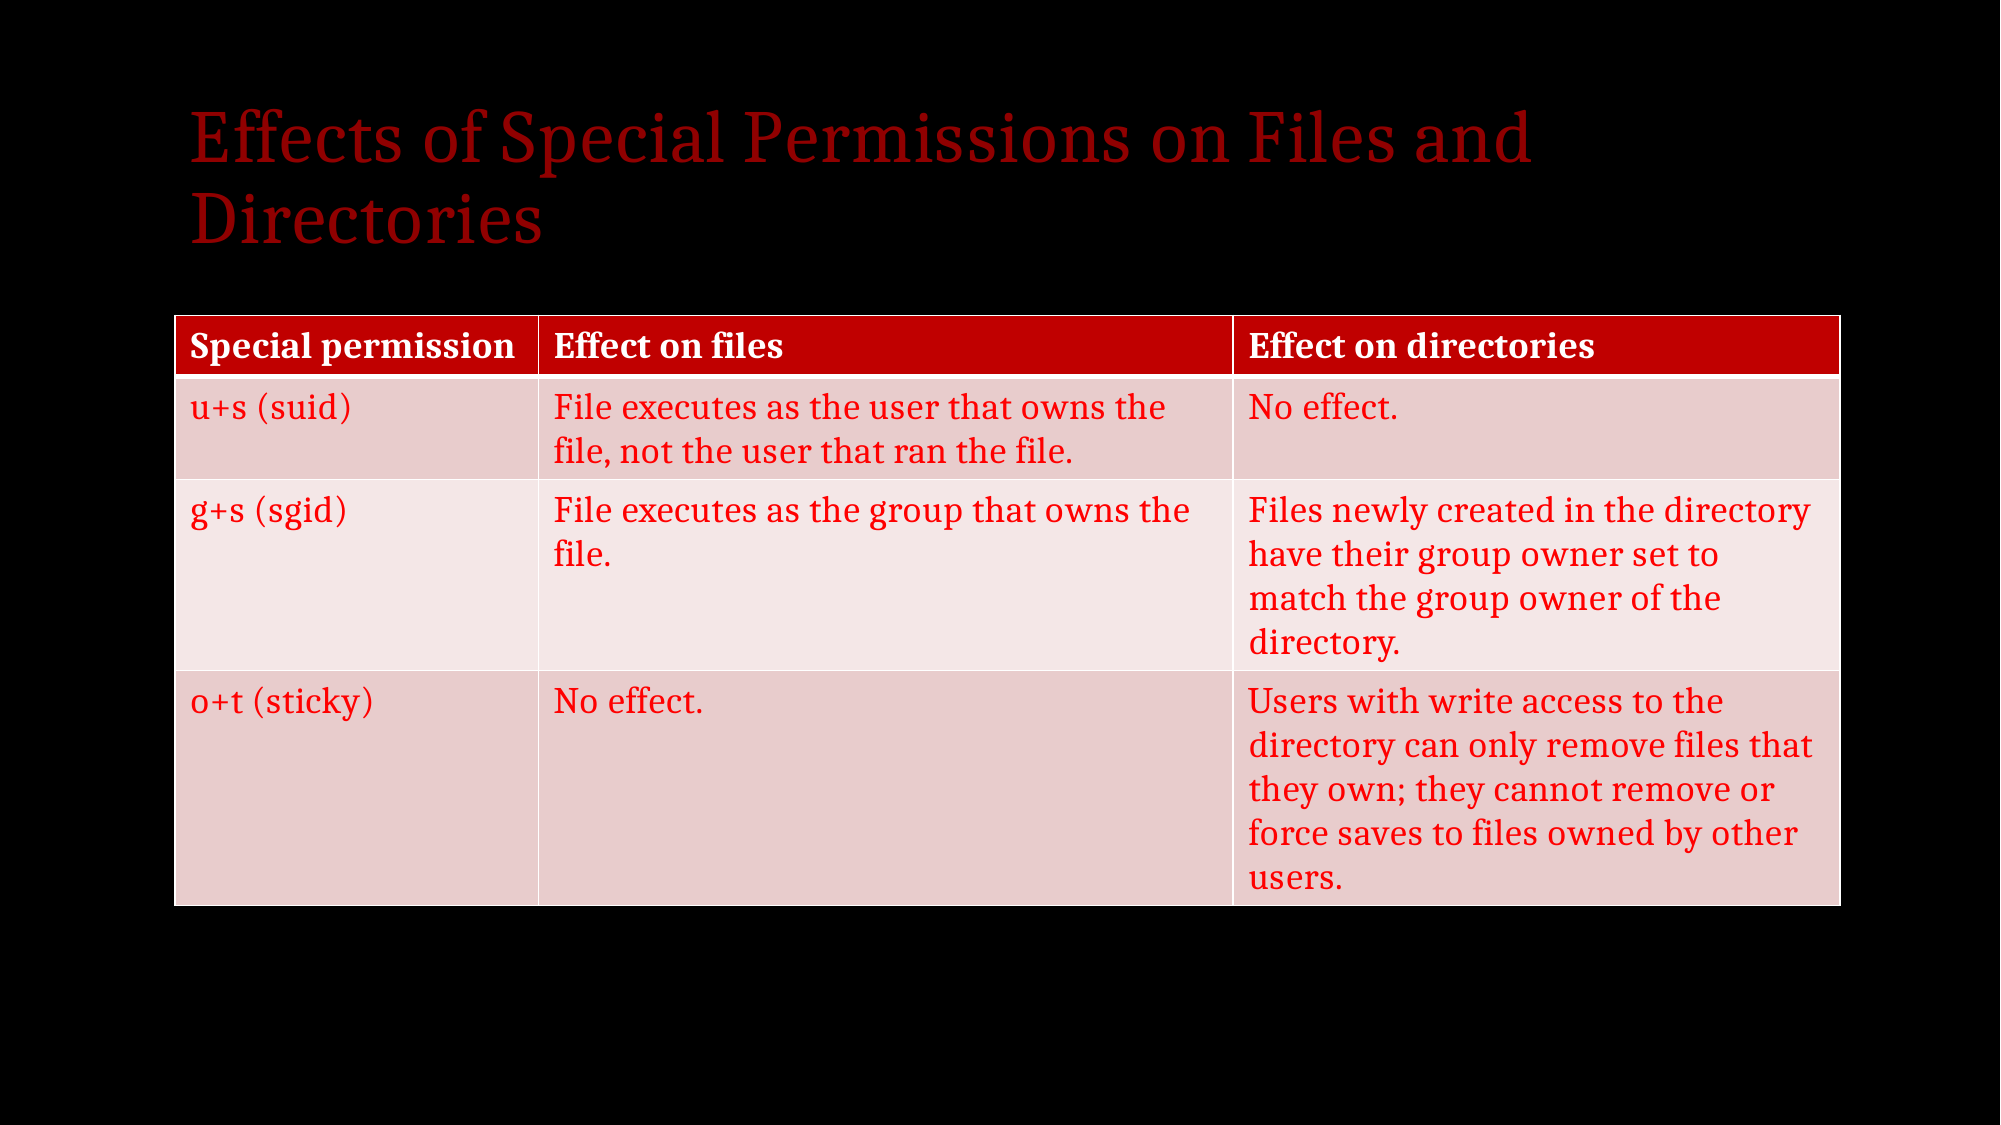

# Effects of Special Permissions on Files and Directories
| Special permission | Effect on files | Effect on directories |
| --- | --- | --- |
| u+s (suid) | File executes as the user that owns the file, not the user that ran the file. | No effect. |
| g+s (sgid) | File executes as the group that owns the file. | Files newly created in the directory have their group owner set to match the group owner of the directory. |
| o+t (sticky) | No effect. | Users with write access to the directory can only remove files that they own; they cannot remove or force saves to files owned by other users. |